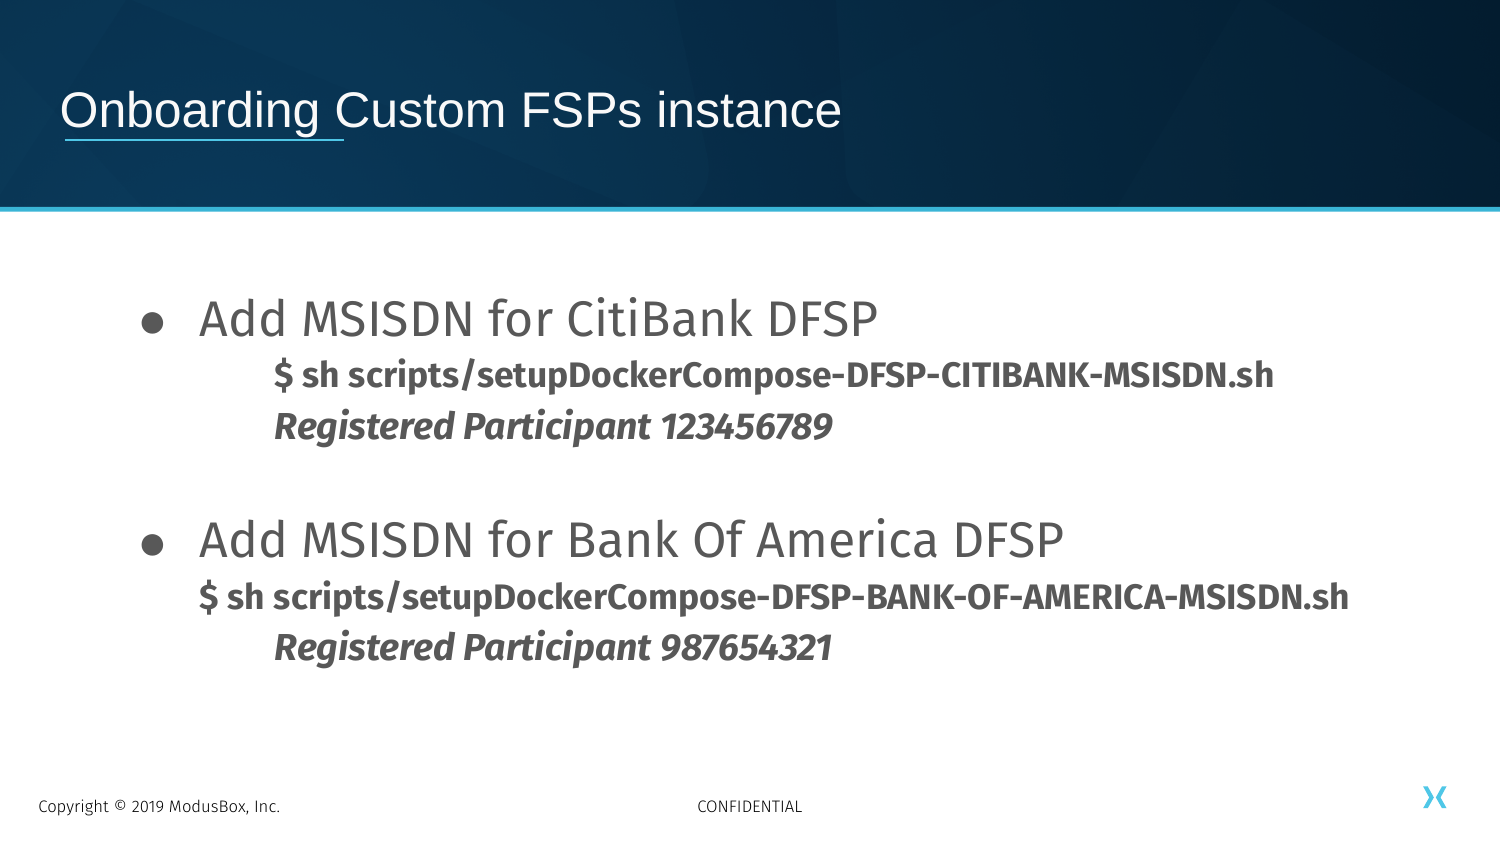

# Onboarding Custom FSPs instance

Add MSISDN for CitiBank DFSP
	$ sh scripts/setupDockerCompose-DFSP-CITIBANK-MSISDN.sh
Registered Participant 123456789

Add MSISDN for Bank Of America DFSP
$ sh scripts/setupDockerCompose-DFSP-BANK-OF-AMERICA-MSISDN.sh
Registered Participant 987654321